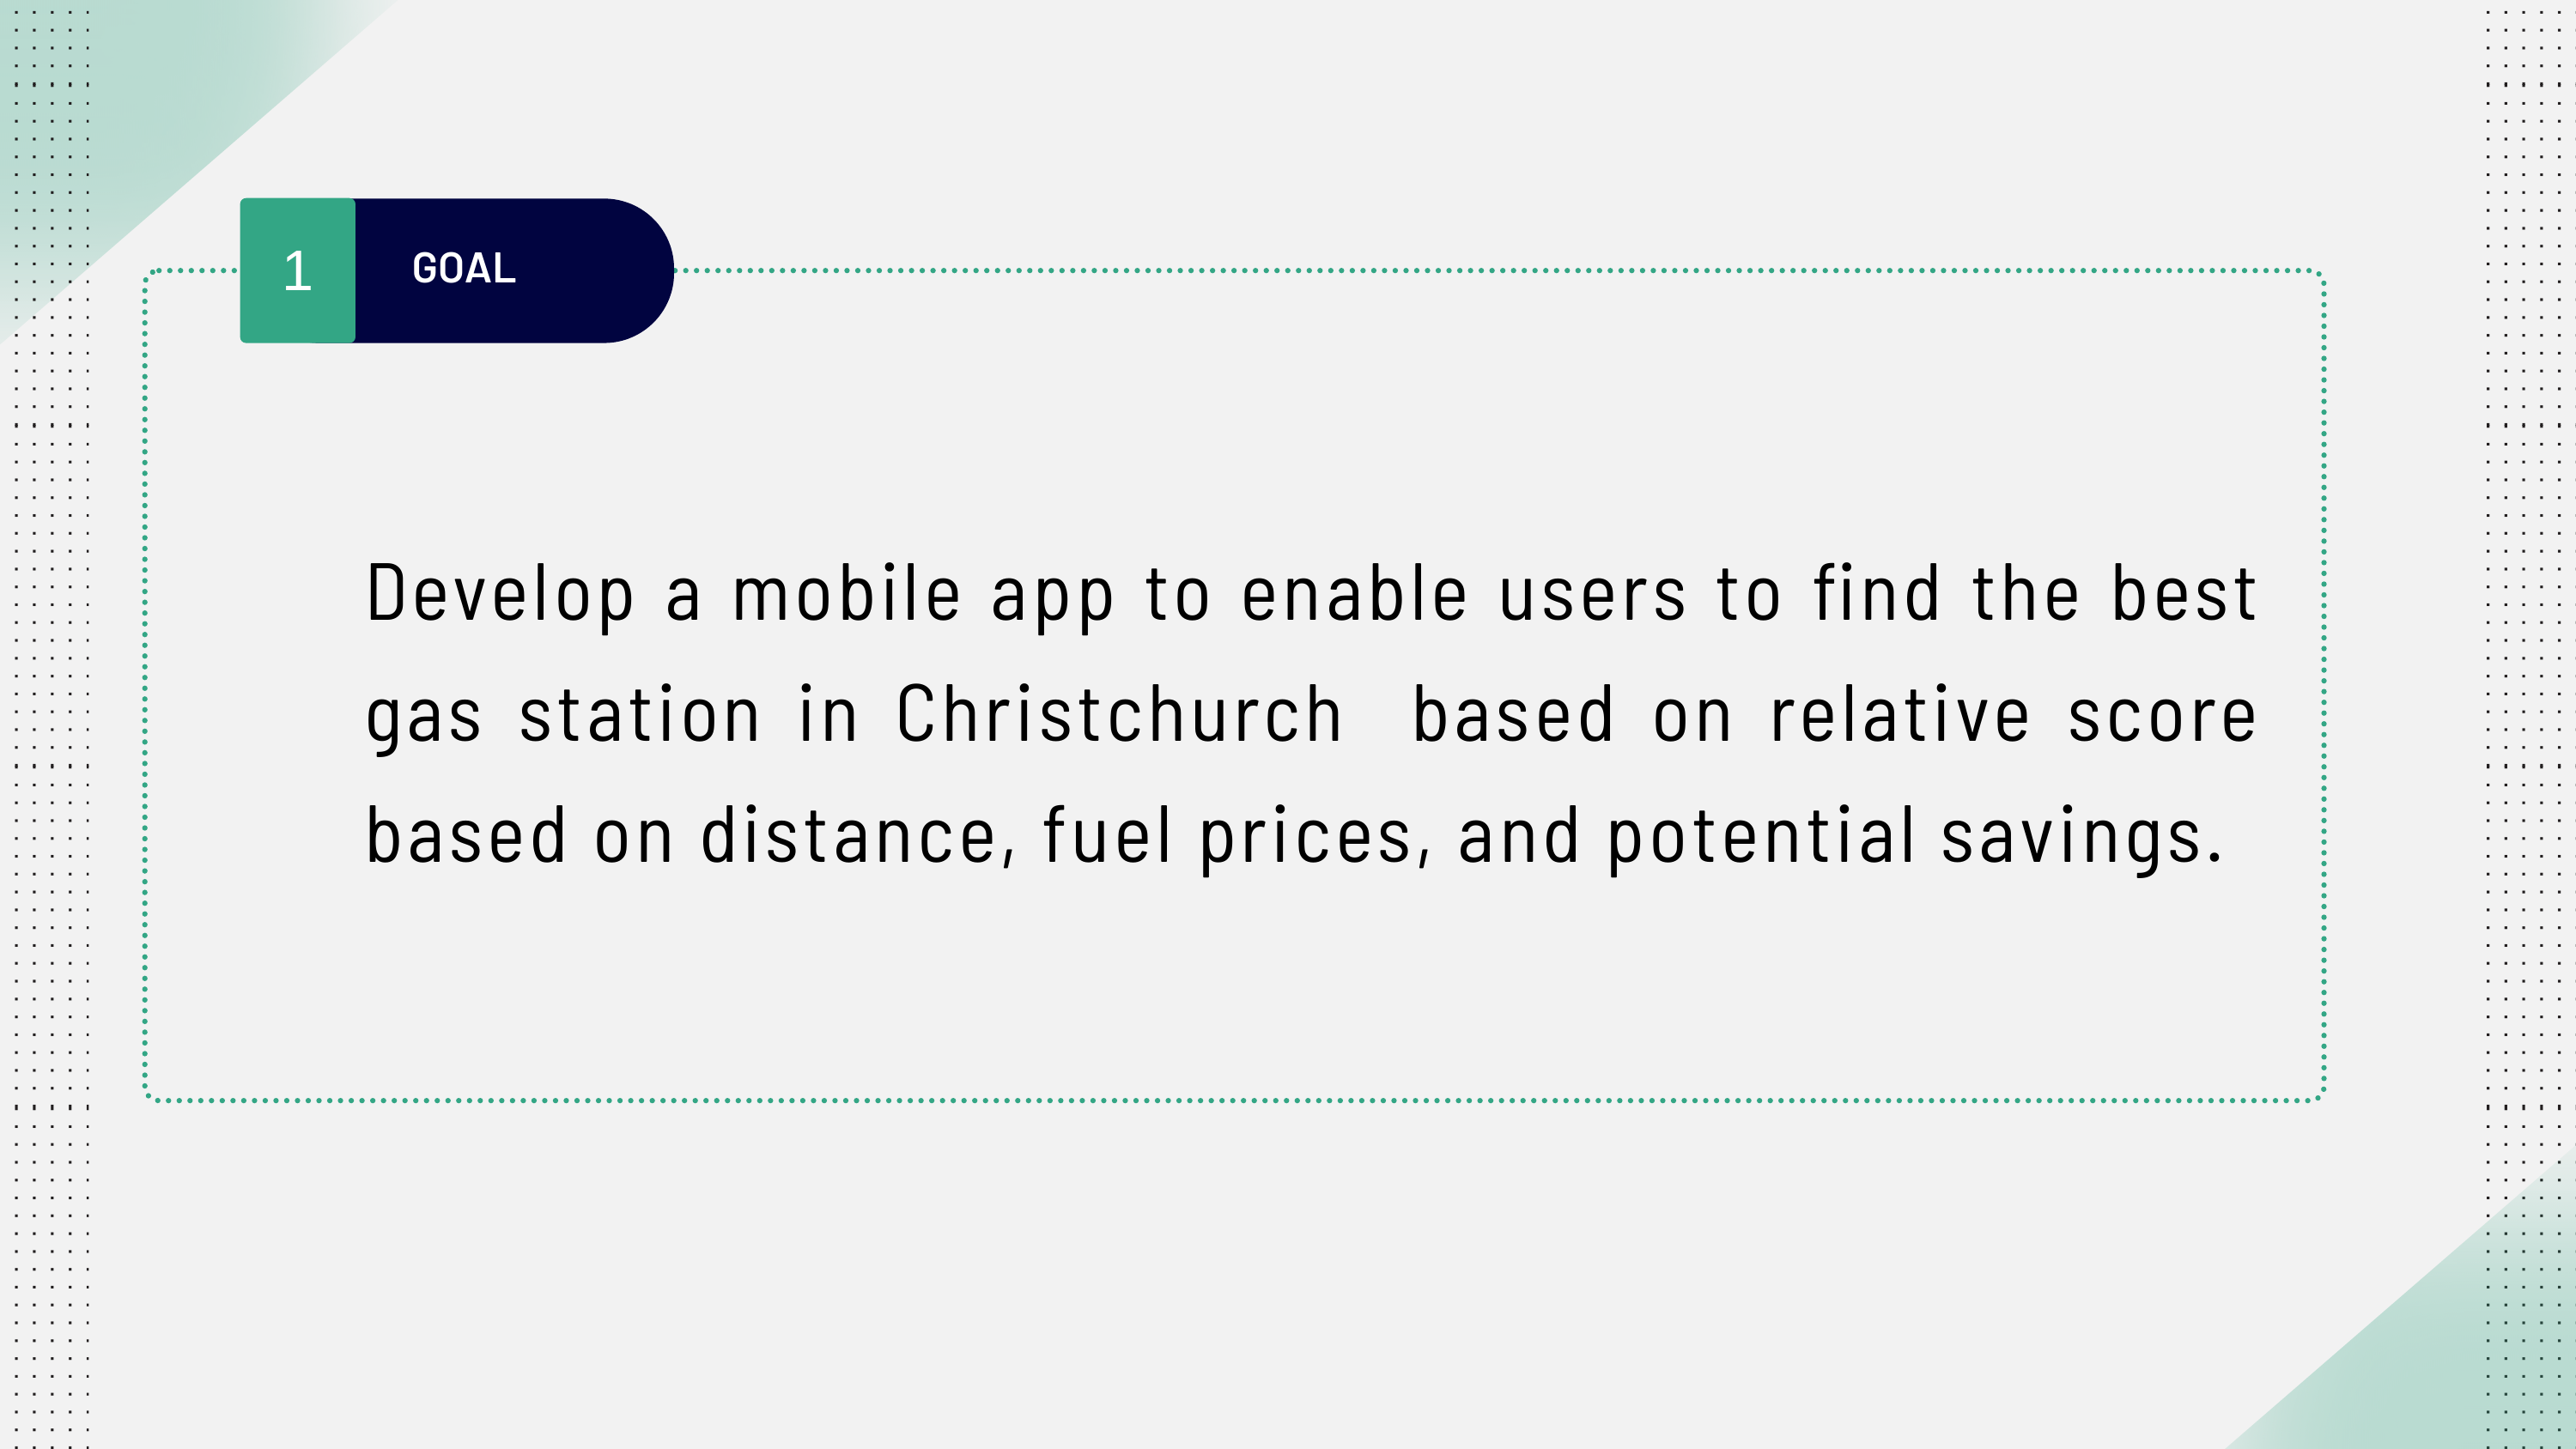

1
GOAL

Develop a mobile app to enable users to find the best gas station in Christchurch  based on relative score based on distance, fuel prices, and potential savings.